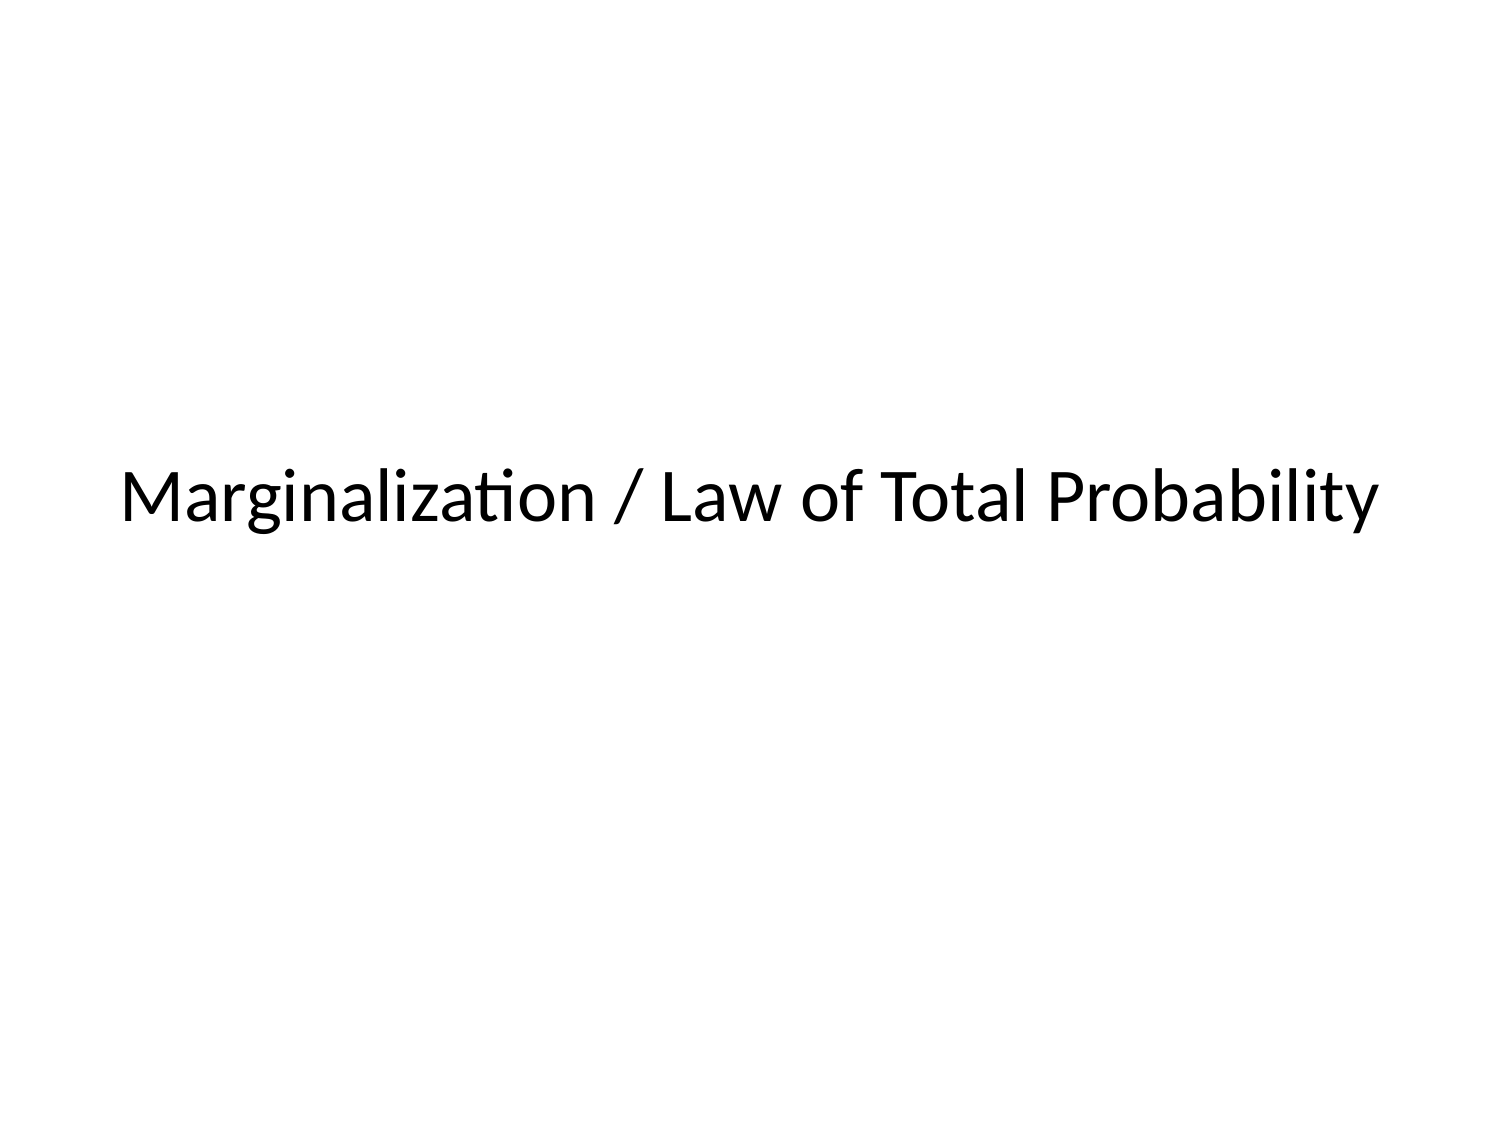

# Marginalization / Law of Total Probability